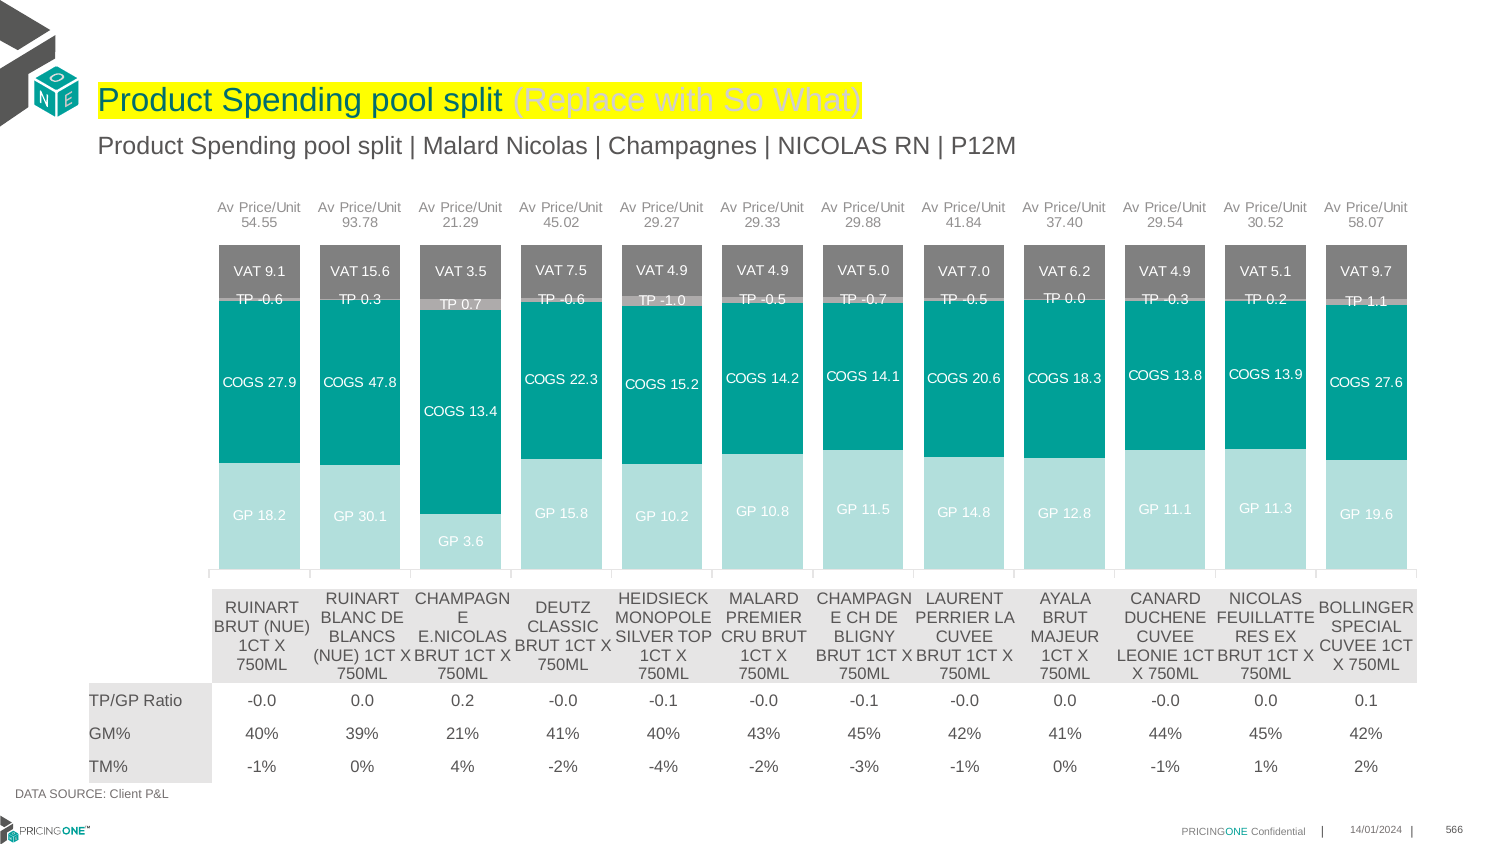

# Product Spending pool split (Replace with So What)
Product Spending pool split | Malard Nicolas | Champagnes | NICOLAS RN | P12M

### Chart

| Category | GP | COGS | TP | VAT |
|---|---|---|---|---|
| Av Price/Unit 54.55 | 18.187231077788187 | 27.854360506091844 | -0.584051052795985 | 9.091502655420173 |
| Av Price/Unit 93.78 | 30.109938875185005 | 47.7645550074001 | 0.2734258674560266 | 15.629583950008218 |
| Av Price/Unit 21.29 | 3.6165920740223467 | 13.383989664804467 | 0.7415039222532585 | 3.5484171322160147 |
| Av Price/Unit 45.02 | 15.769839893115375 | 22.31849456145866 | -0.5720698312899515 | 7.503248454364454 |
| Av Price/Unit 29.27 | 10.159323522129373 | 15.198467378520581 | -0.9667354998452495 | 4.878211080160941 |
| Av Price/Unit 29.33 | 10.762411313394017 | 14.196877633289986 | -0.5155257188267584 | 4.888744401098105 |
| Av Price/Unit 29.88 | 11.451175358733302 | 14.105004898565067 | -0.6534918192314088 | 4.980537687613391 |
| Av Price/Unit 41.84 | 14.771332673267327 | 20.572867326732673 | -0.4800212744351242 | 6.972835745112969 |
| Av Price/Unit 37.40 | 12.811834257975036 | 18.33504646324549 | 0.01758992140545601 | 6.232894128525193 |
| Av Price/Unit 29.54 | 11.080224118634584 | 13.831229378847231 | -0.29151318783808833 | 4.9239880619287435 |
| Av Price/Unit 30.52 | 11.349333263743912 | 13.893831593597774 | 0.187709649733236 | 5.086174901414987 |
| Av Price/Unit 58.07 | 19.624042005420055 | 27.640143902439025 | 1.1300899728997393 | 9.678861788617876 |
|  | RUINART BRUT (NUE) 1CT X 750ML | RUINART BLANC DE BLANCS (NUE) 1CT X 750ML | CHAMPAGNE E.NICOLAS BRUT 1CT X 750ML | DEUTZ CLASSIC BRUT 1CT X 750ML | HEIDSIECK MONOPOLE SILVER TOP 1CT X 750ML | MALARD PREMIER CRU BRUT 1CT X 750ML | CHAMPAGNE CH DE BLIGNY BRUT 1CT X 750ML | LAURENT PERRIER LA CUVEE BRUT 1CT X 750ML | AYALA BRUT MAJEUR 1CT X 750ML | CANARD DUCHENE CUVEE LEONIE 1CT X 750ML | NICOLAS FEUILLATTE RES EX BRUT 1CT X 750ML | BOLLINGER SPECIAL CUVEE 1CT X 750ML |
| --- | --- | --- | --- | --- | --- | --- | --- | --- | --- | --- | --- | --- |
| TP/GP Ratio | -0.0 | 0.0 | 0.2 | -0.0 | -0.1 | -0.0 | -0.1 | -0.0 | 0.0 | -0.0 | 0.0 | 0.1 |
| GM% | 40% | 39% | 21% | 41% | 40% | 43% | 45% | 42% | 41% | 44% | 45% | 42% |
| TM% | -1% | 0% | 4% | -2% | -4% | -2% | -3% | -1% | 0% | -1% | 1% | 2% |
DATA SOURCE: Client P&L

14/01/2024
566